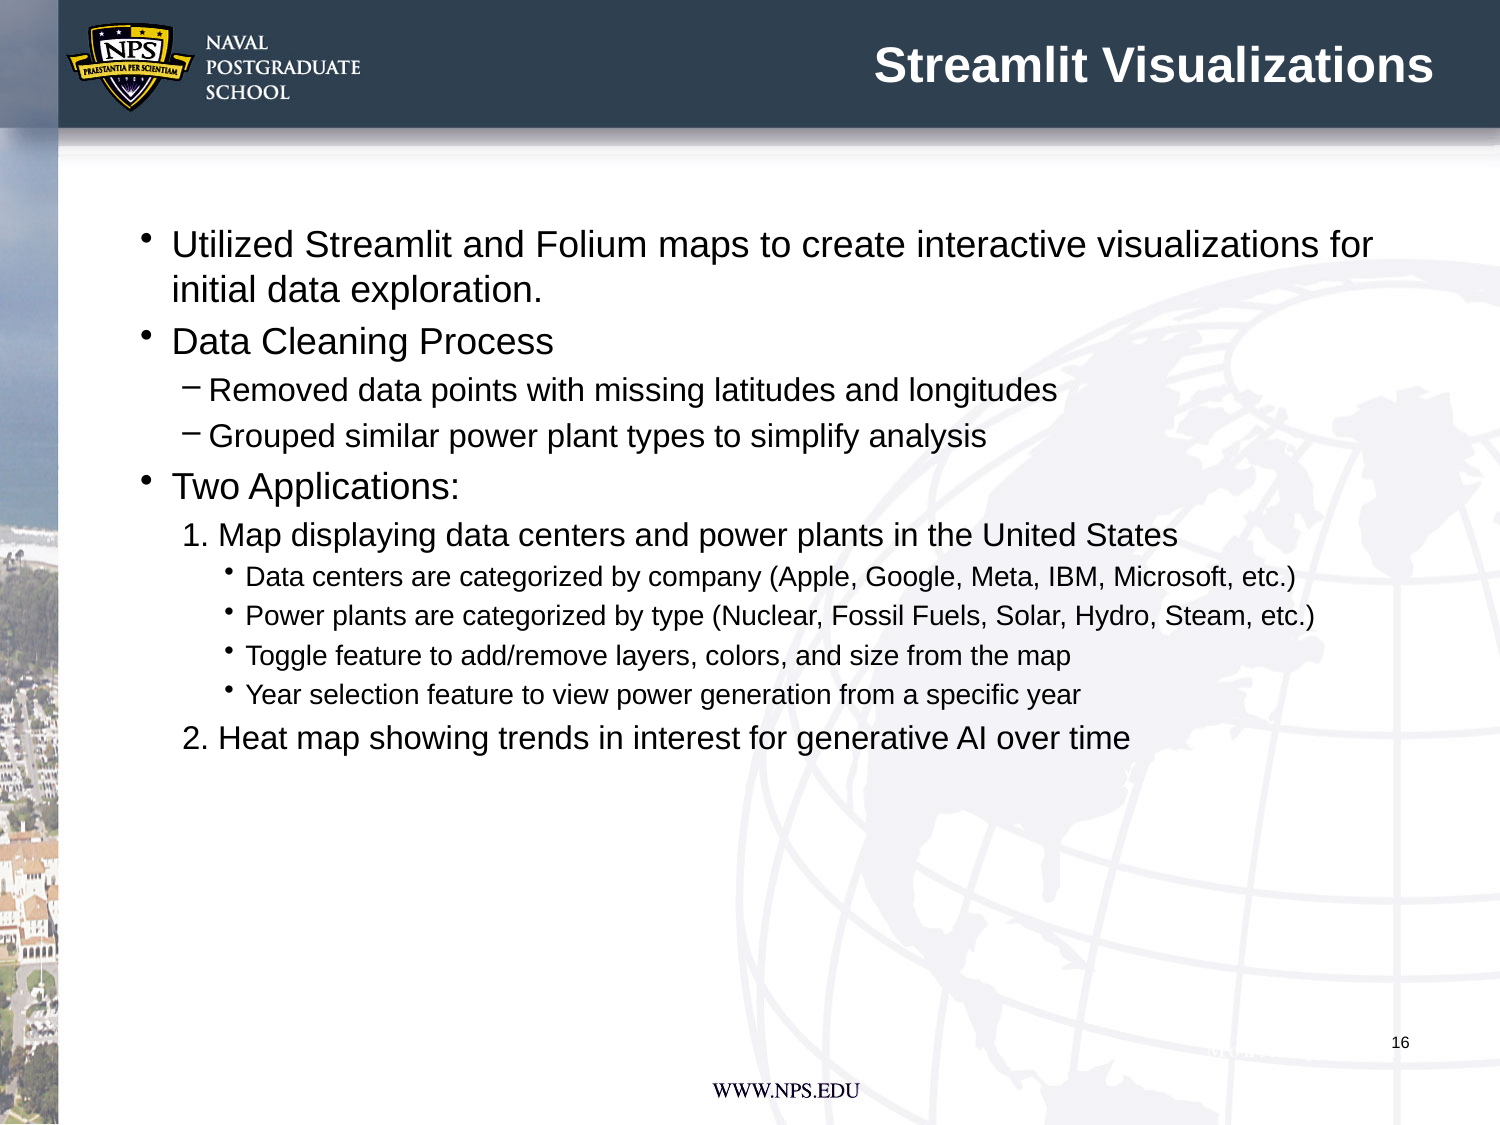

# Streamlit Visualizations
Utilized Streamlit and Folium maps to create interactive visualizations for initial data exploration.
Data Cleaning Process
Removed data points with missing latitudes and longitudes
Grouped similar power plant types to simplify analysis
Two Applications:
1. Map displaying data centers and power plants in the United States
Data centers are categorized by company (Apple, Google, Meta, IBM, Microsoft, etc.)
Power plants are categorized by type (Nuclear, Fossil Fuels, Solar, Hydro, Steam, etc.)
Toggle feature to add/remove layers, colors, and size from the map
Year selection feature to view power generation from a specific year
2. Heat map showing trends in interest for generative AI over time

16